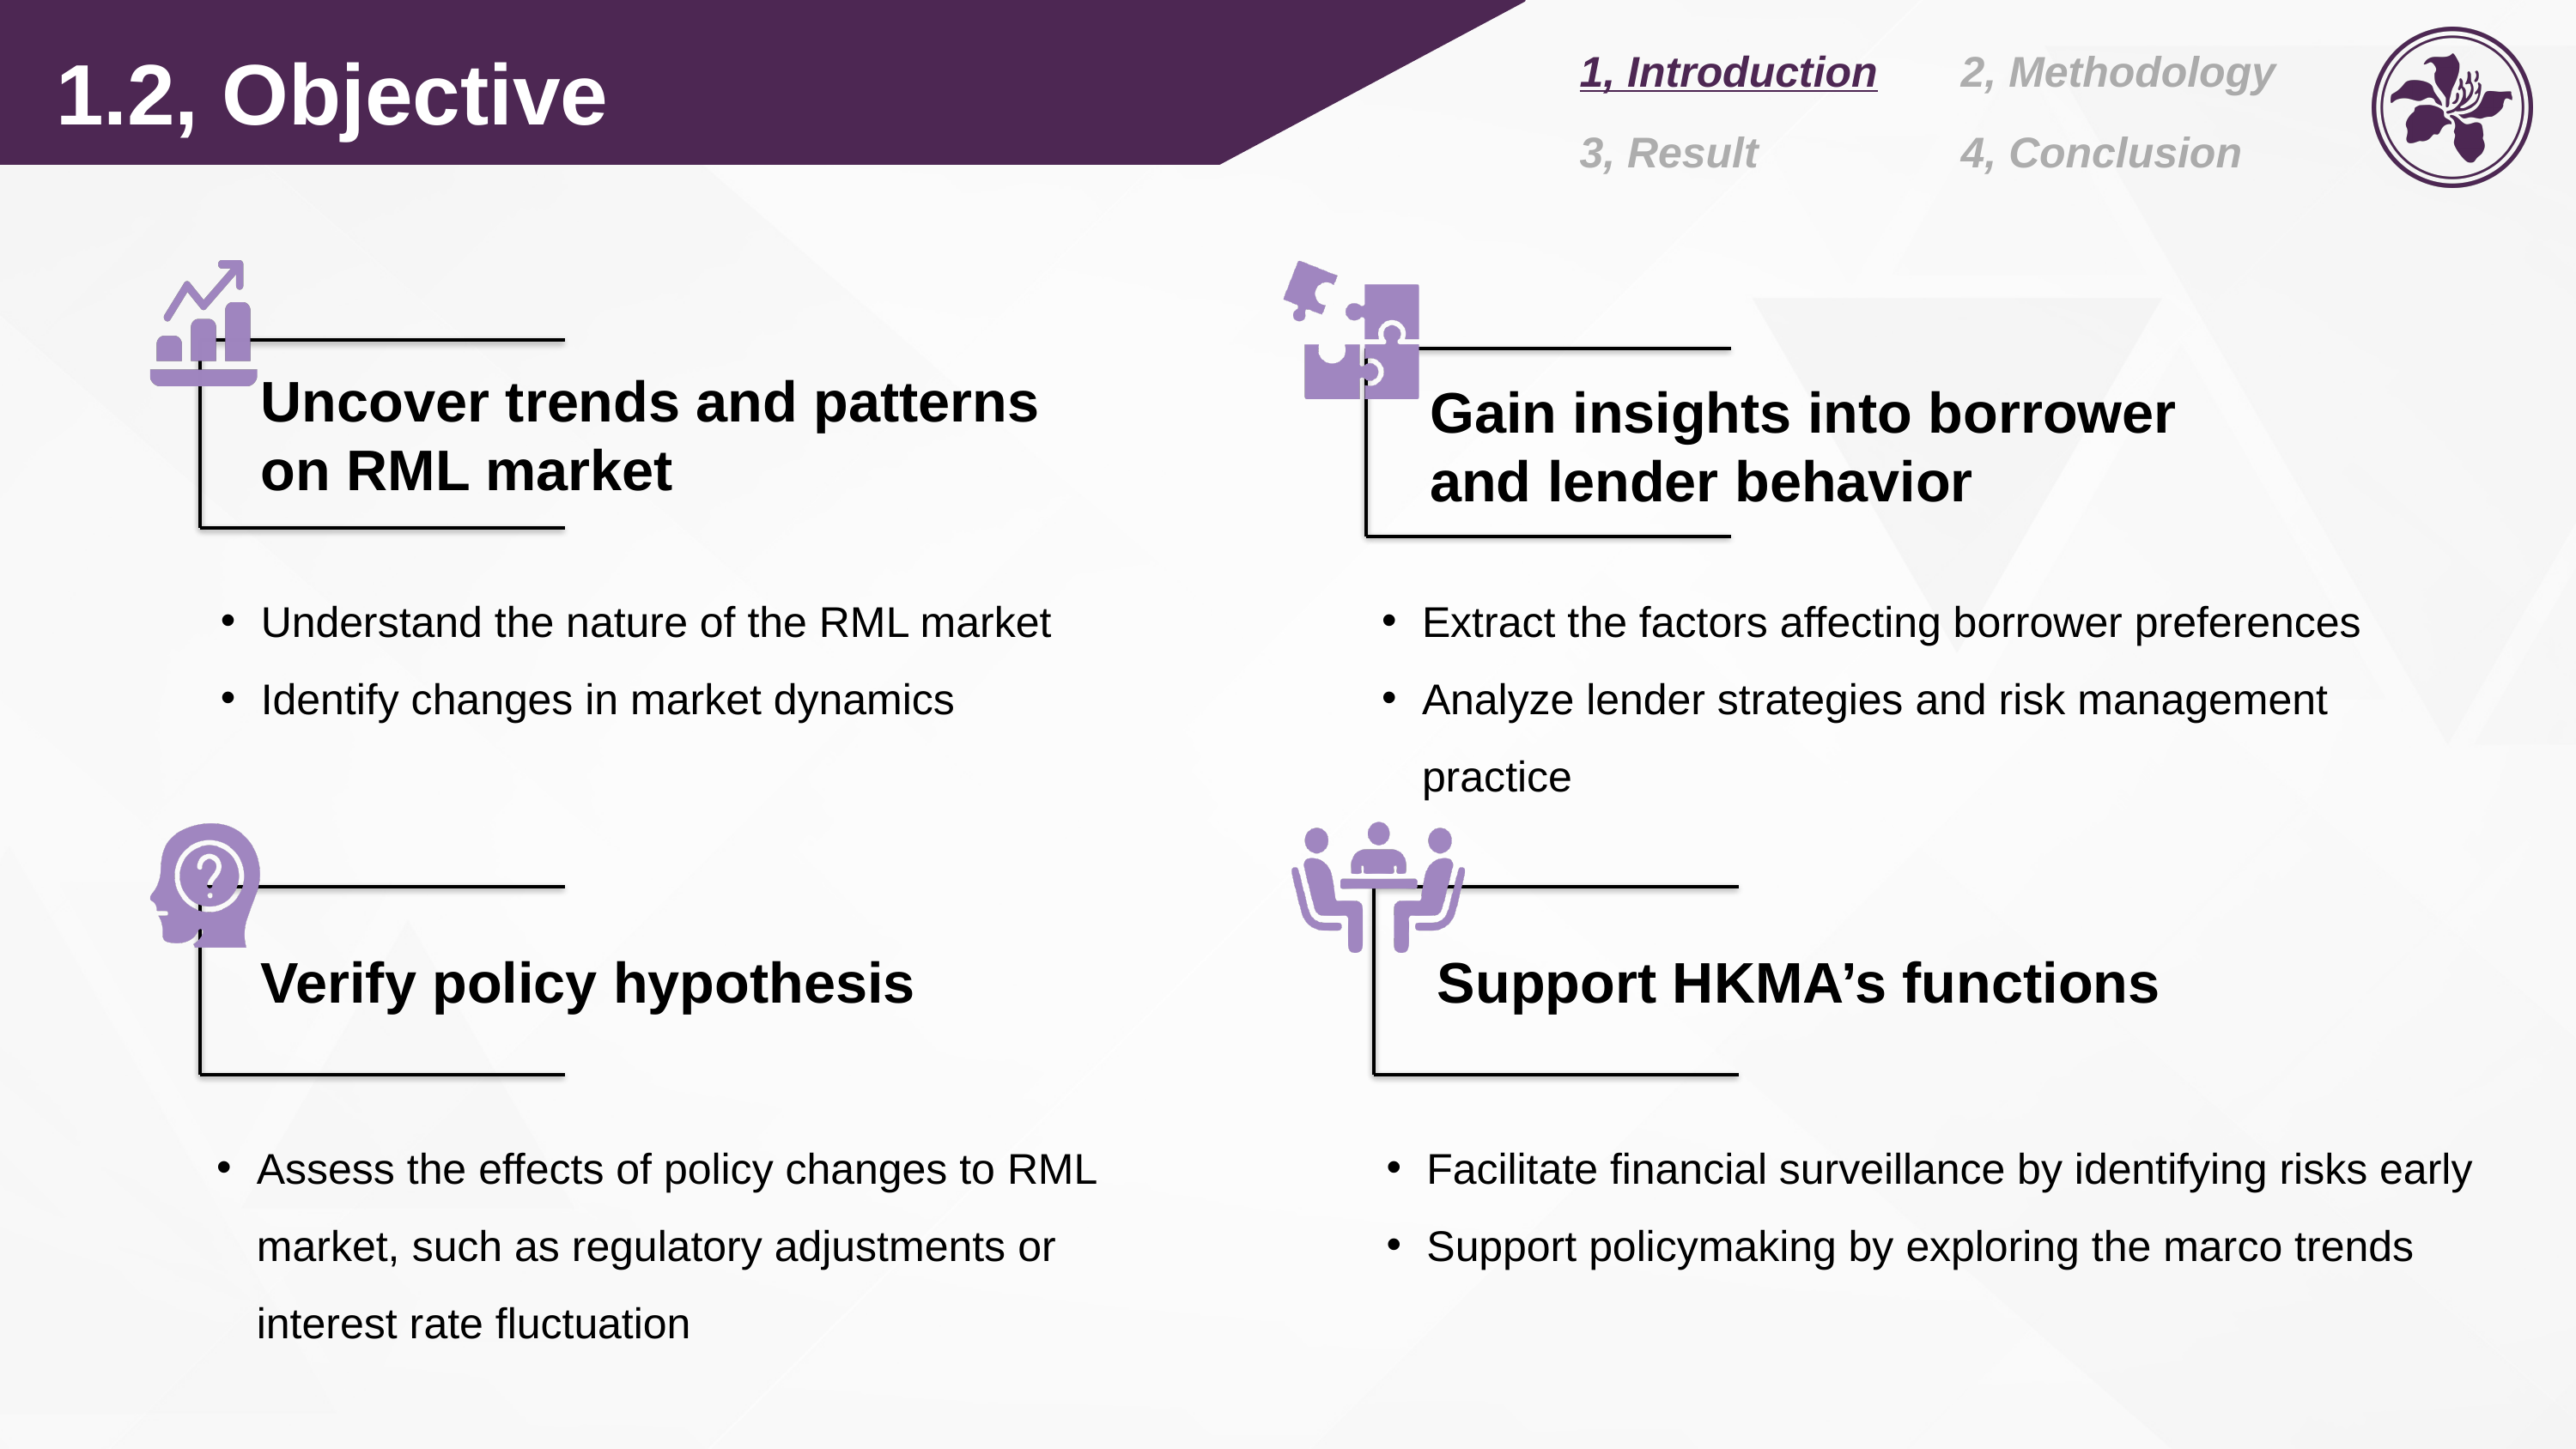

# 1.2, Objective

Uncover trends and patterns on RML market

Gain insights into borrower and lender behavior
Understand the nature of the RML market
Identify changes in market dynamics
Extract the factors affecting borrower preferences
Analyze lender strategies and risk management practice

Verify policy hypothesis

Support HKMA’s functions

Assess the effects of policy changes to RML market, such as regulatory adjustments or interest rate fluctuation
Facilitate financial surveillance by identifying risks early
Support policymaking by exploring the marco trends